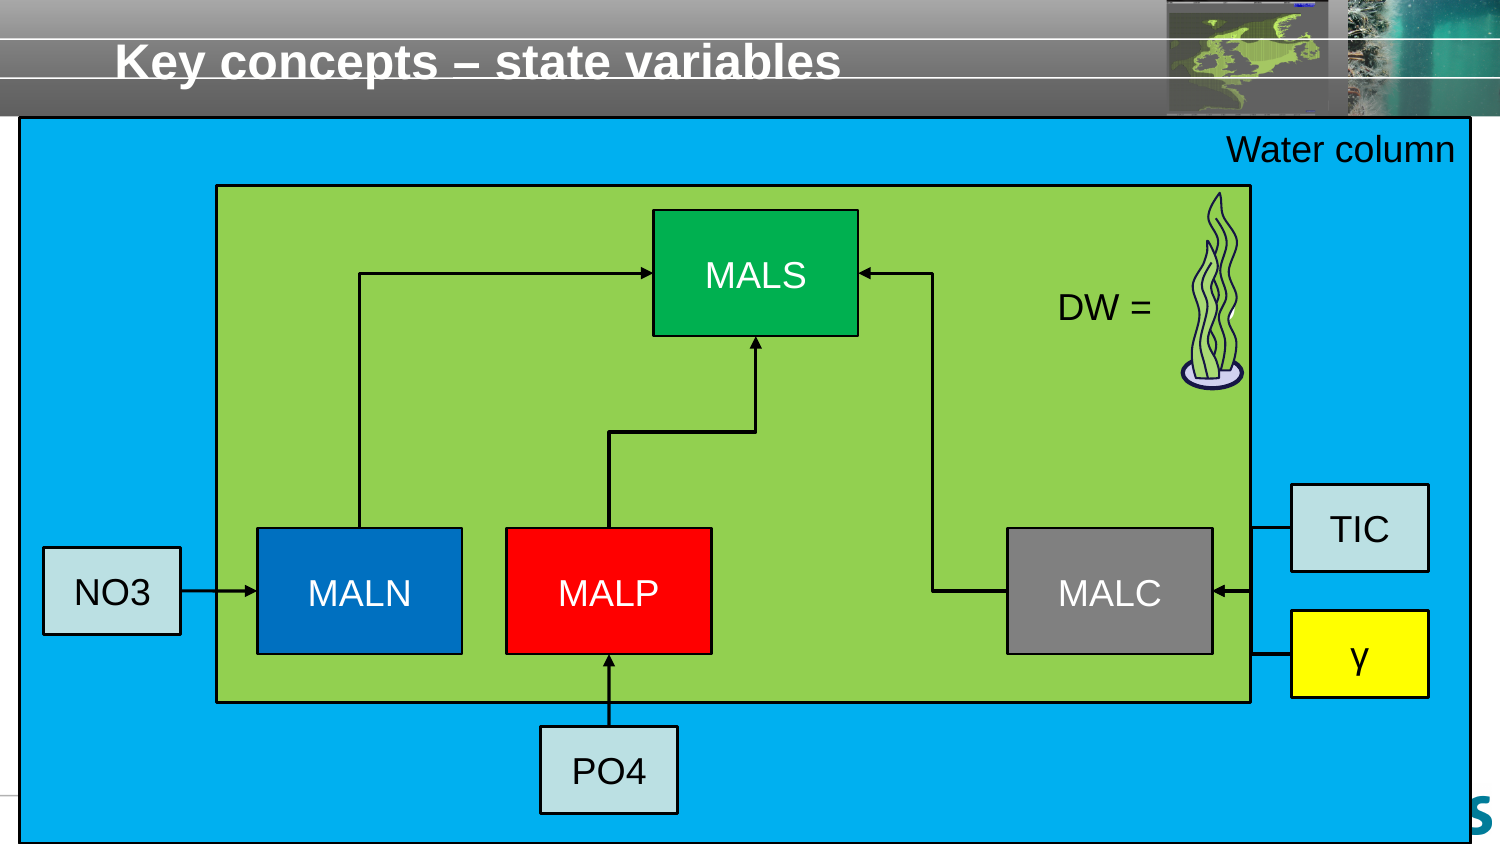

# Key concepts – state variables
Water column

DW =      0

MALS
TIC
MALN
MALP
MALC
NO3
γ
PO4